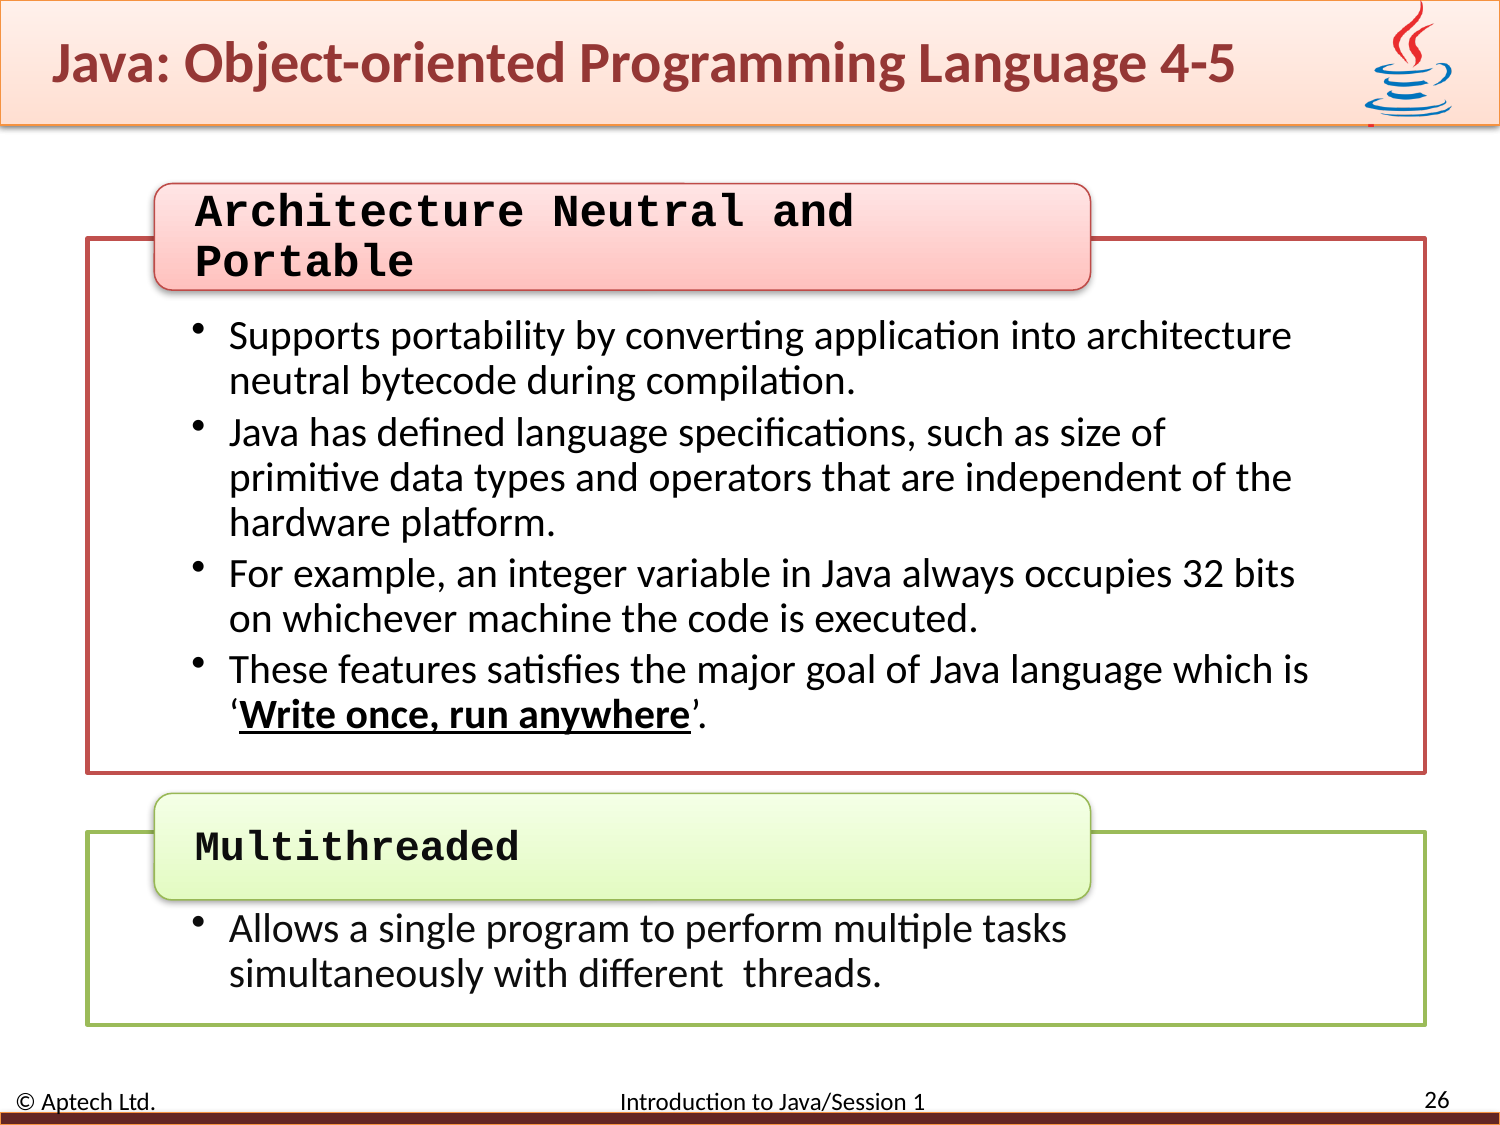

# Java: Object-oriented Programming Language 4-5

Supports portability by converting application into architecture neutral bytecode during compilation.
Java has defined language specifications, such as size of primitive data types and operators that are independent of the hardware platform.
For example, an integer variable in Java always occupies 32 bits on whichever machine the code is executed.
These features satisfies the major goal of Java language which is ‘Write once, run anywhere’.
Architecture Neutral and Portable
Allows a single program to perform multiple tasks simultaneously with different  threads.
Multithreaded
26
© Aptech Ltd.                                                                                 Introduction to Java/Session 1